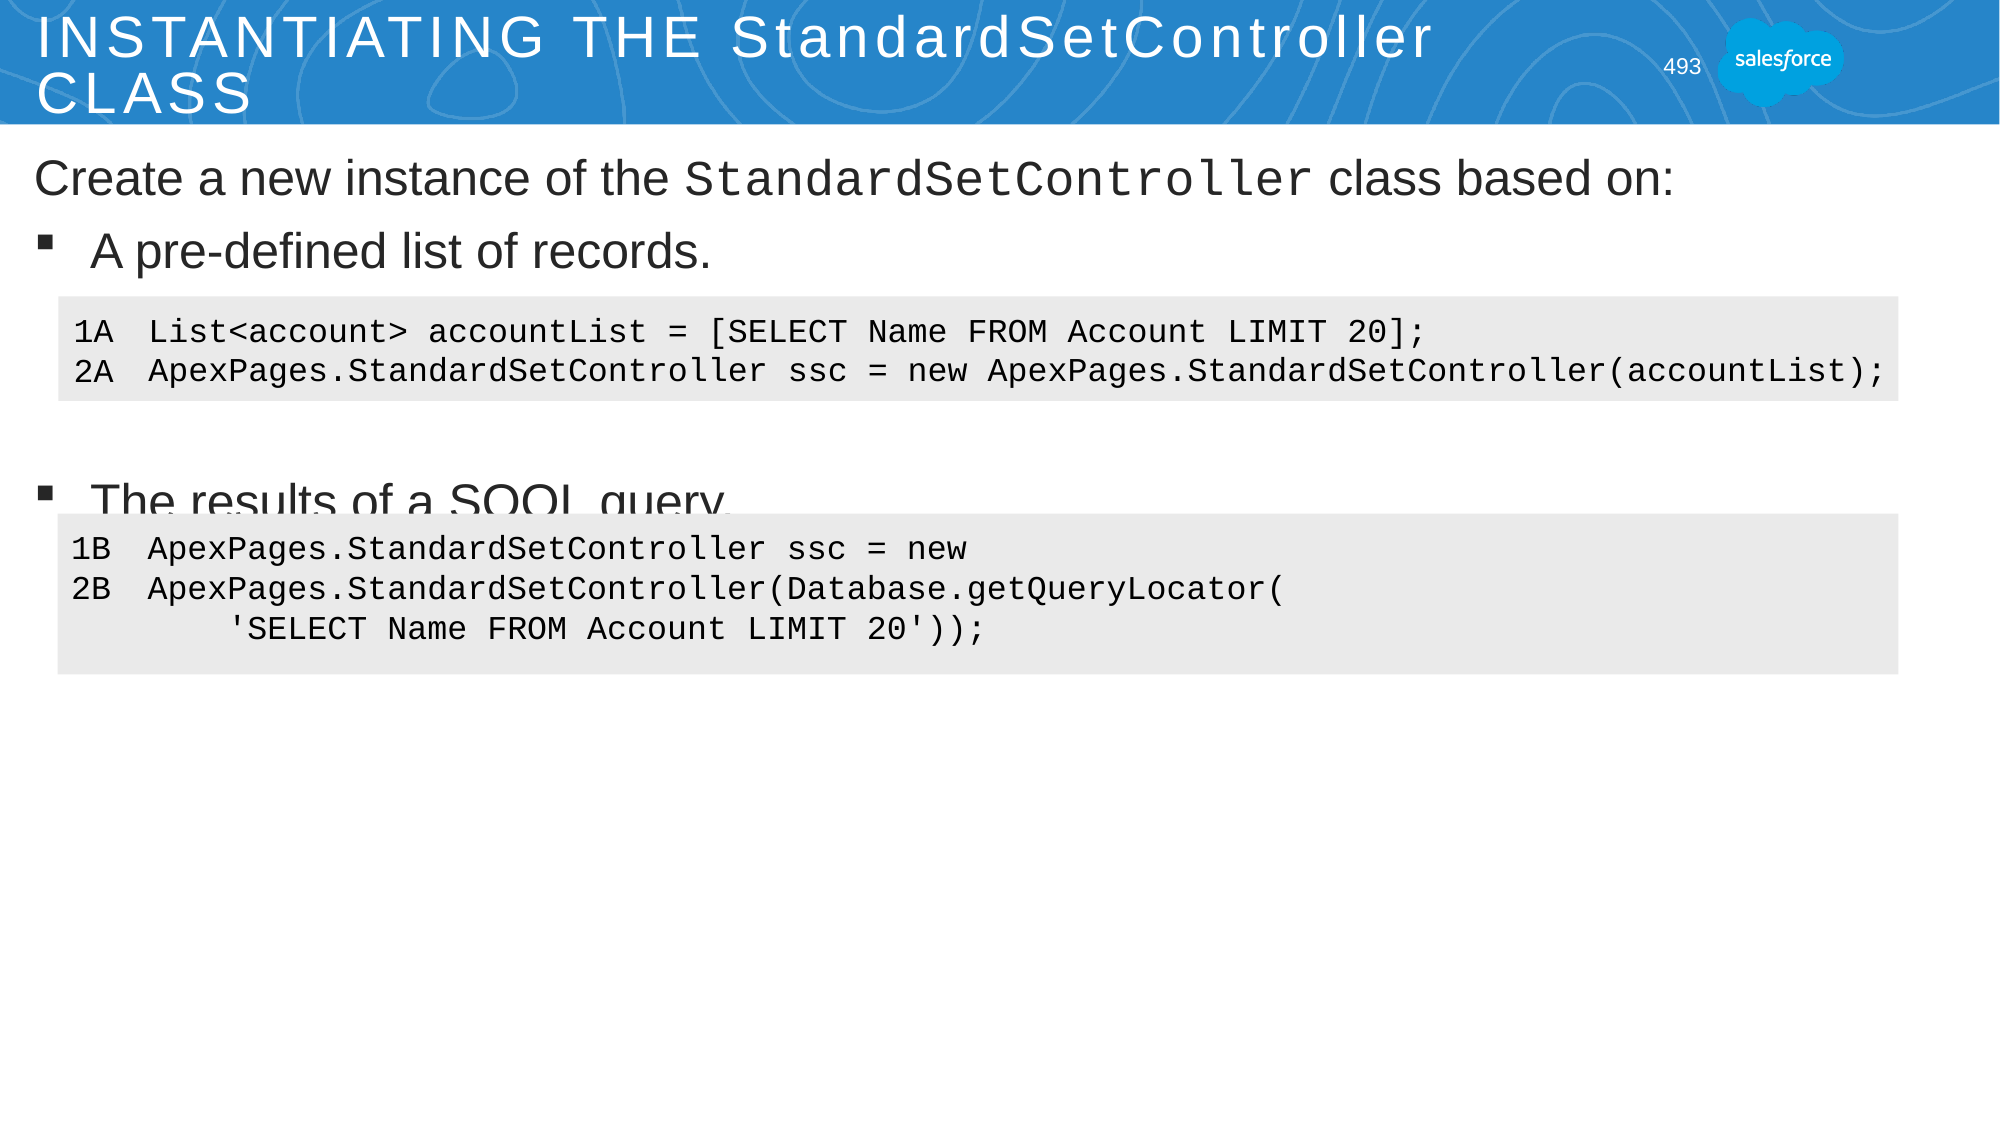

# Instantiating the StandardSetController Class
493
Create a new instance of the StandardSetController class based on:
A pre-defined list of records.

The results of a SOQL query.

1A
2A
List<account> accountList = [SELECT Name FROM Account LIMIT 20];
ApexPages.StandardSetController ssc = new ApexPages.StandardSetController(accountList);

1B
2B
ApexPages.StandardSetController ssc = new ApexPages.StandardSetController(Database.getQueryLocator(
    'SELECT Name FROM Account LIMIT 20'));